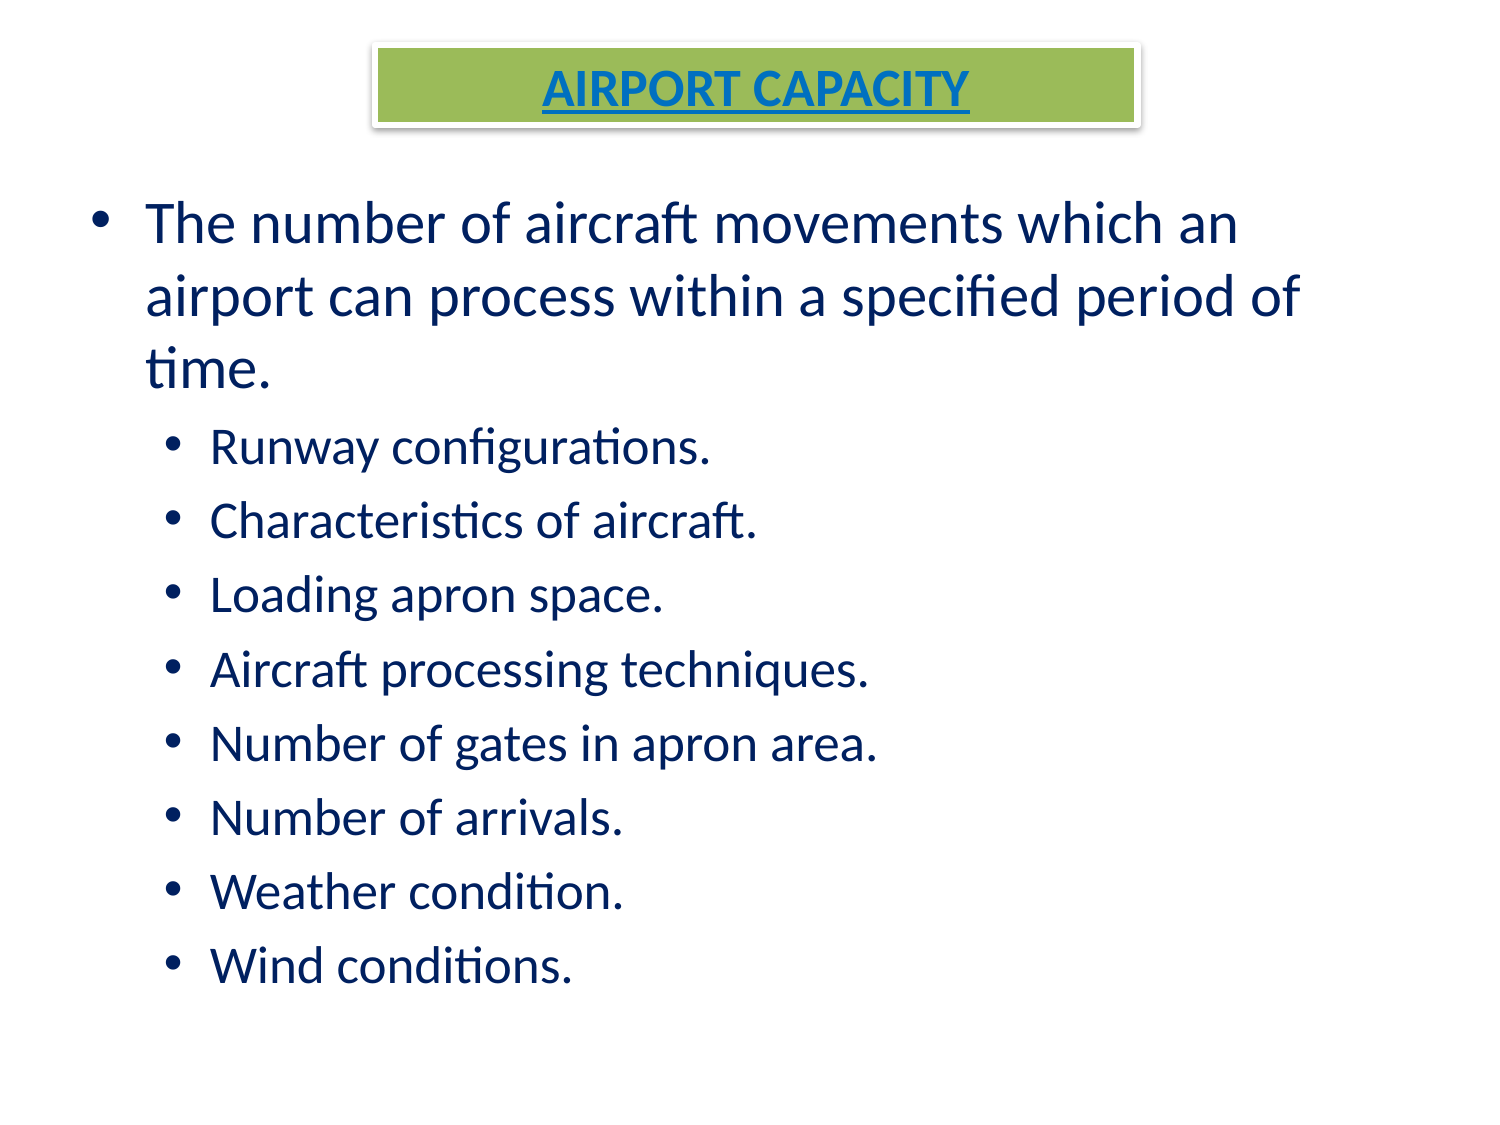

# AIRPORT CAPACITY
The number of aircraft movements which an airport can process within a specified period of time.
Runway configurations.
Characteristics of aircraft.
Loading apron space.
Aircraft processing techniques.
Number of gates in apron area.
Number of arrivals.
Weather condition.
Wind conditions.